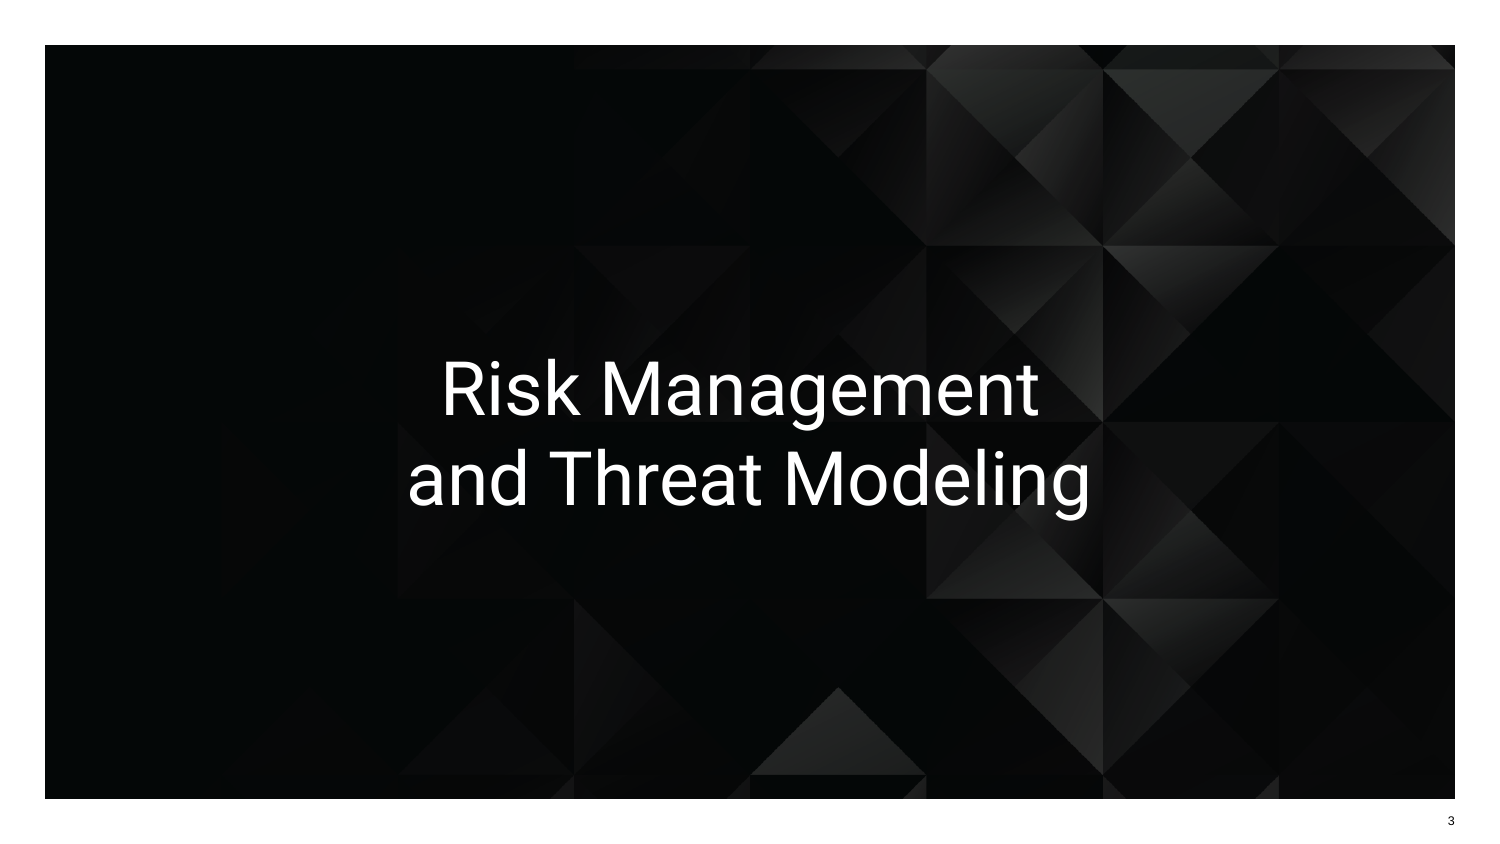

# Risk Management and Threat Modeling
3
3